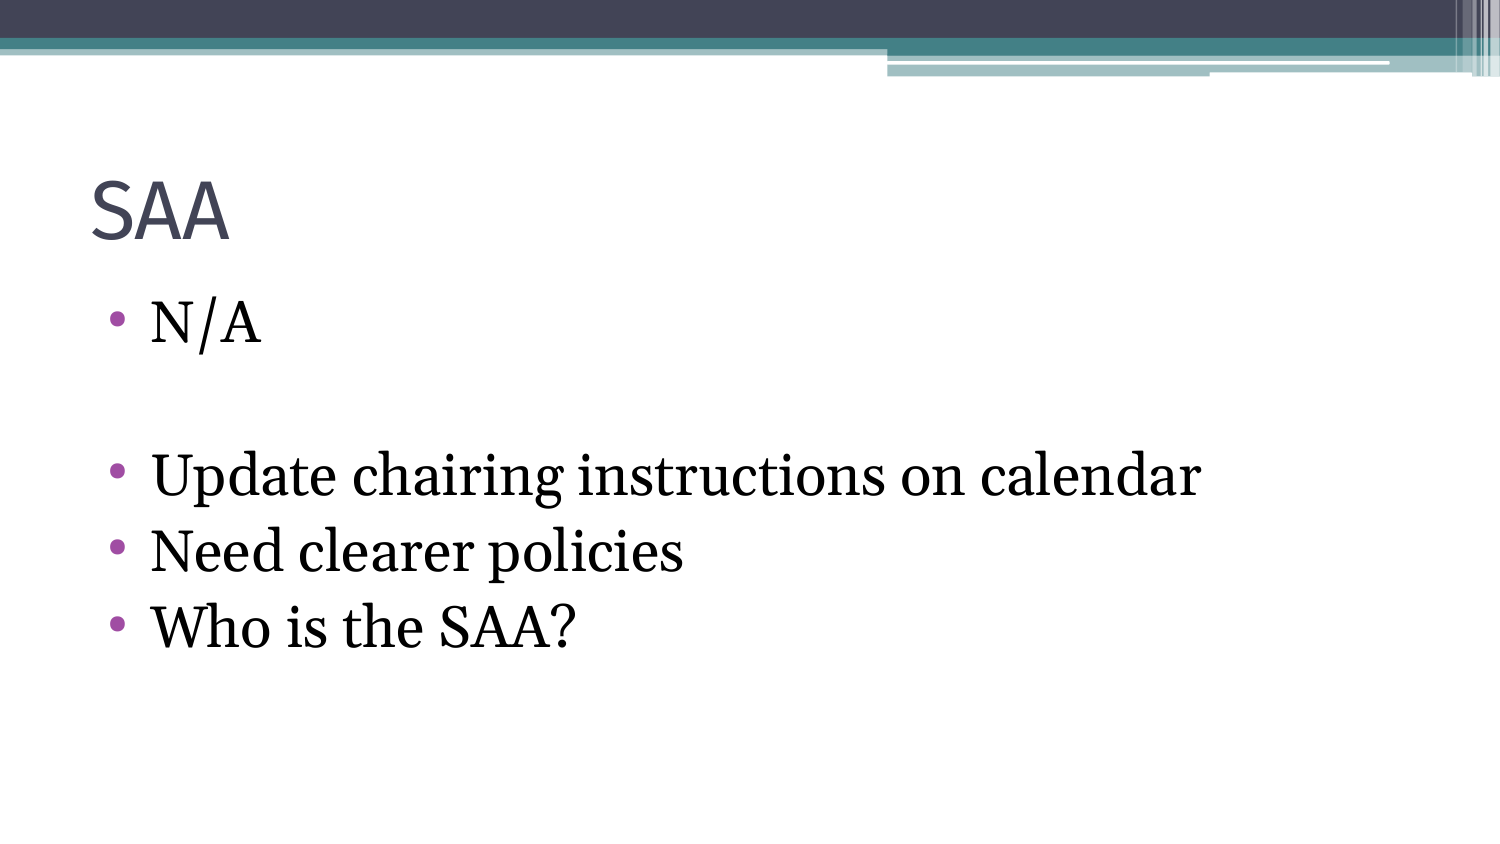

# SAA
N/A

Update chairing instructions on calendar
Need clearer policies
Who is the SAA?